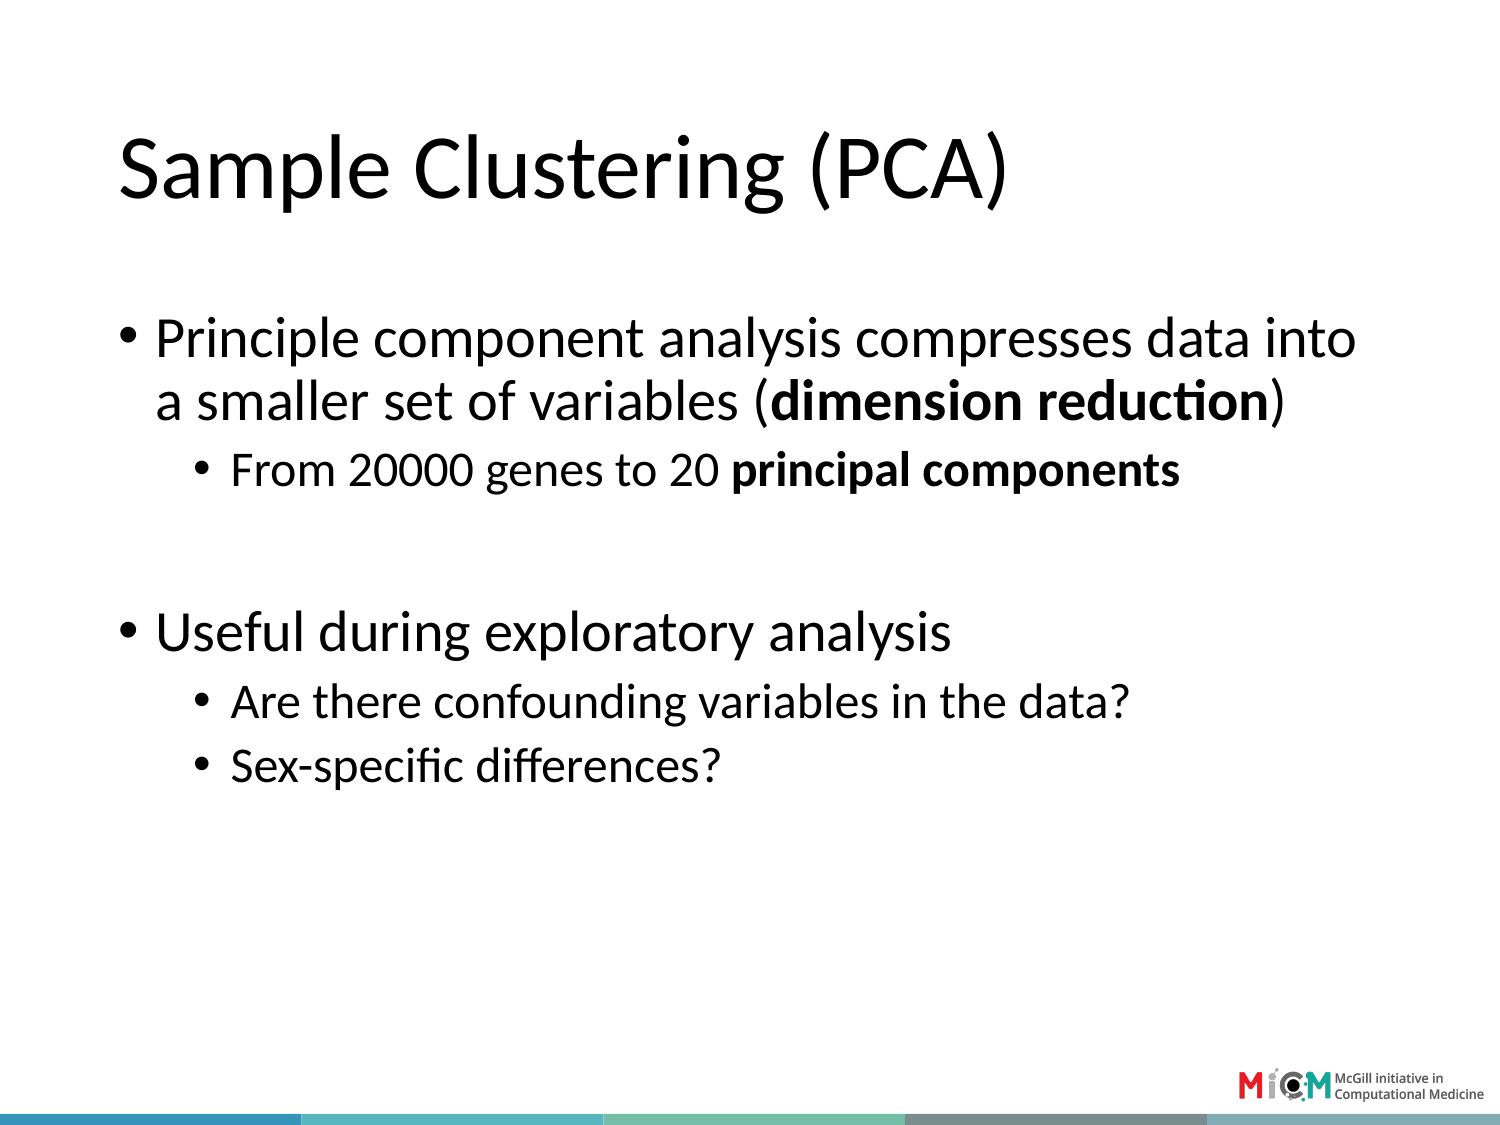

# Sample Clustering (PCA)
Principle component analysis compresses data into a smaller set of variables (dimension reduction)
From 20000 genes to 20 principal components

Useful during exploratory analysis
Are there confounding variables in the data?
Sex-specific differences?